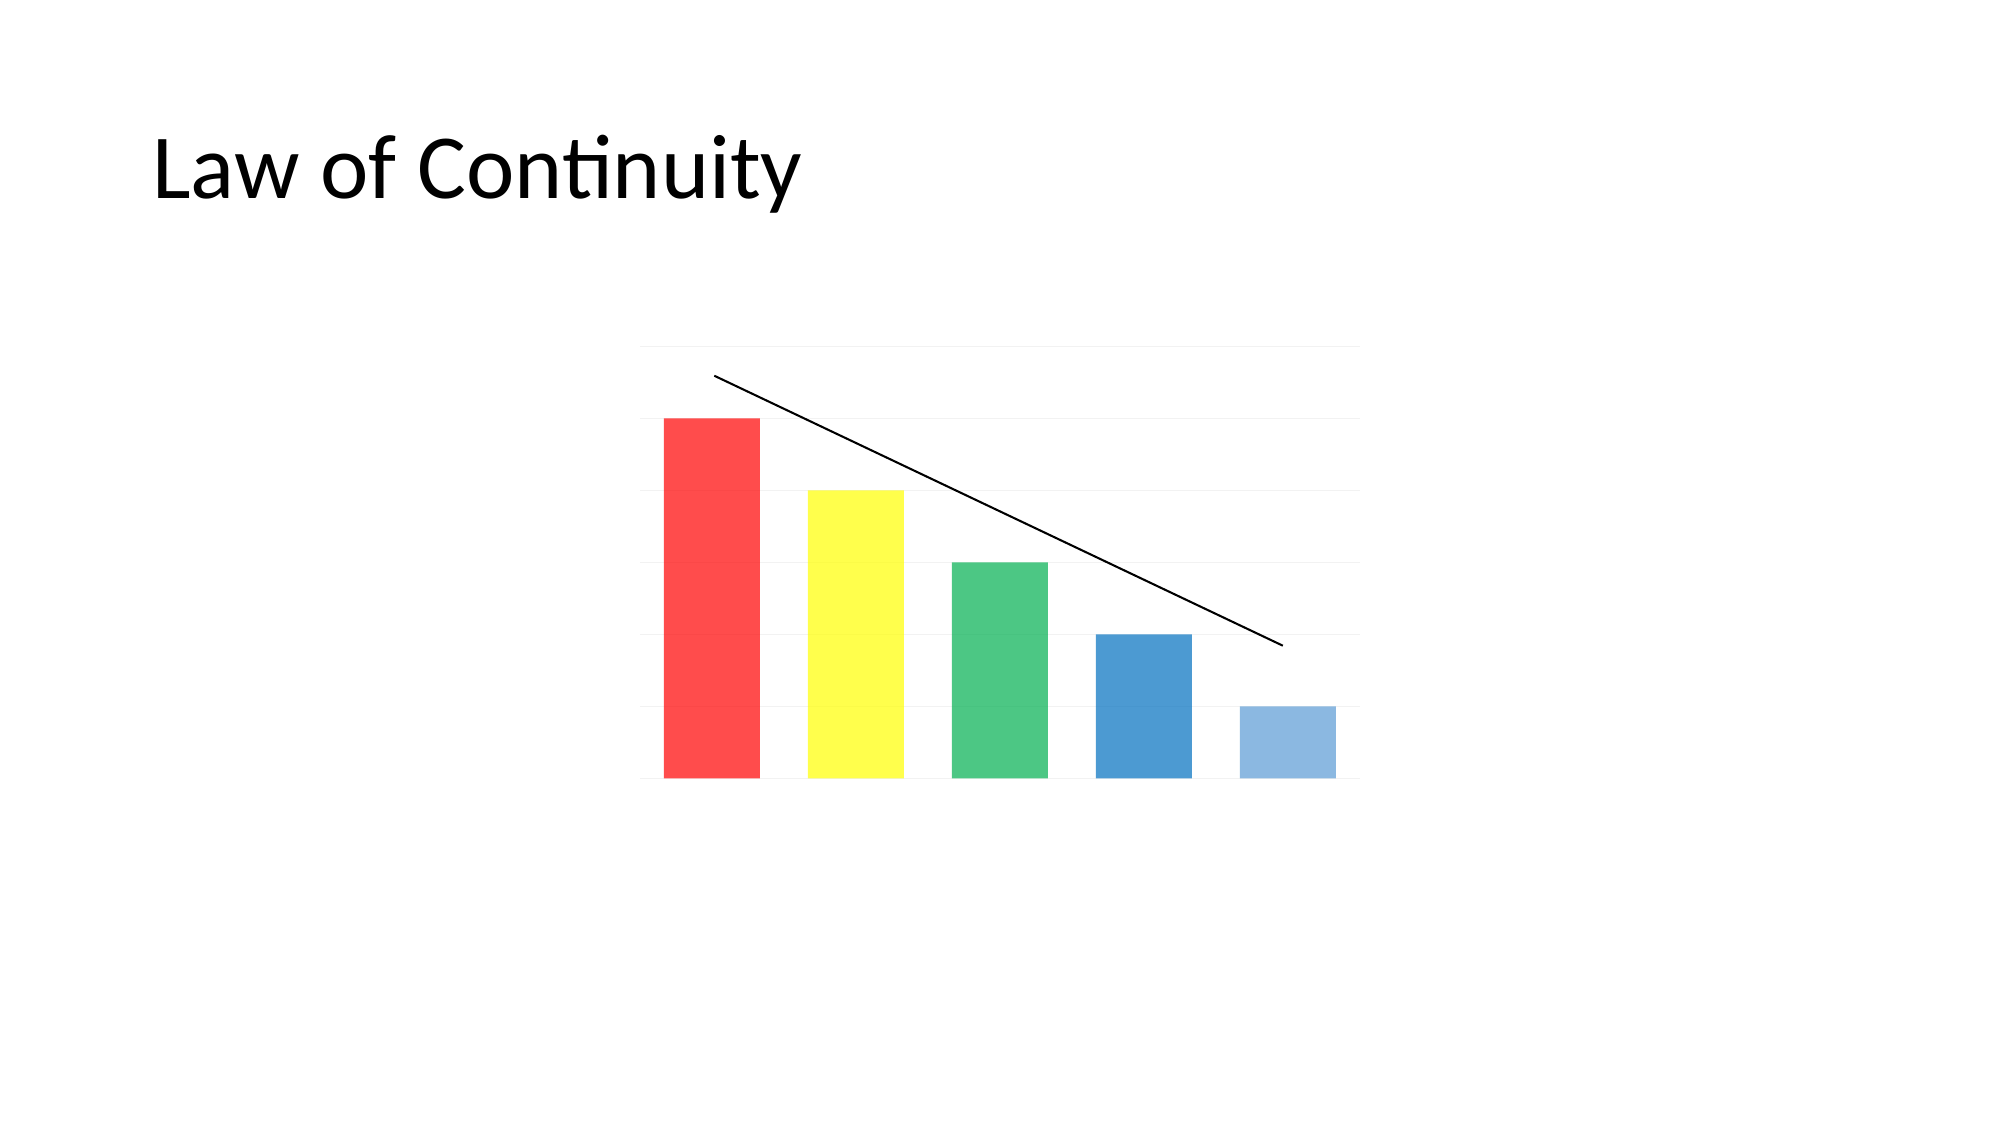

# Law of Continuity

### Chart

| Category |  |
|---|---|